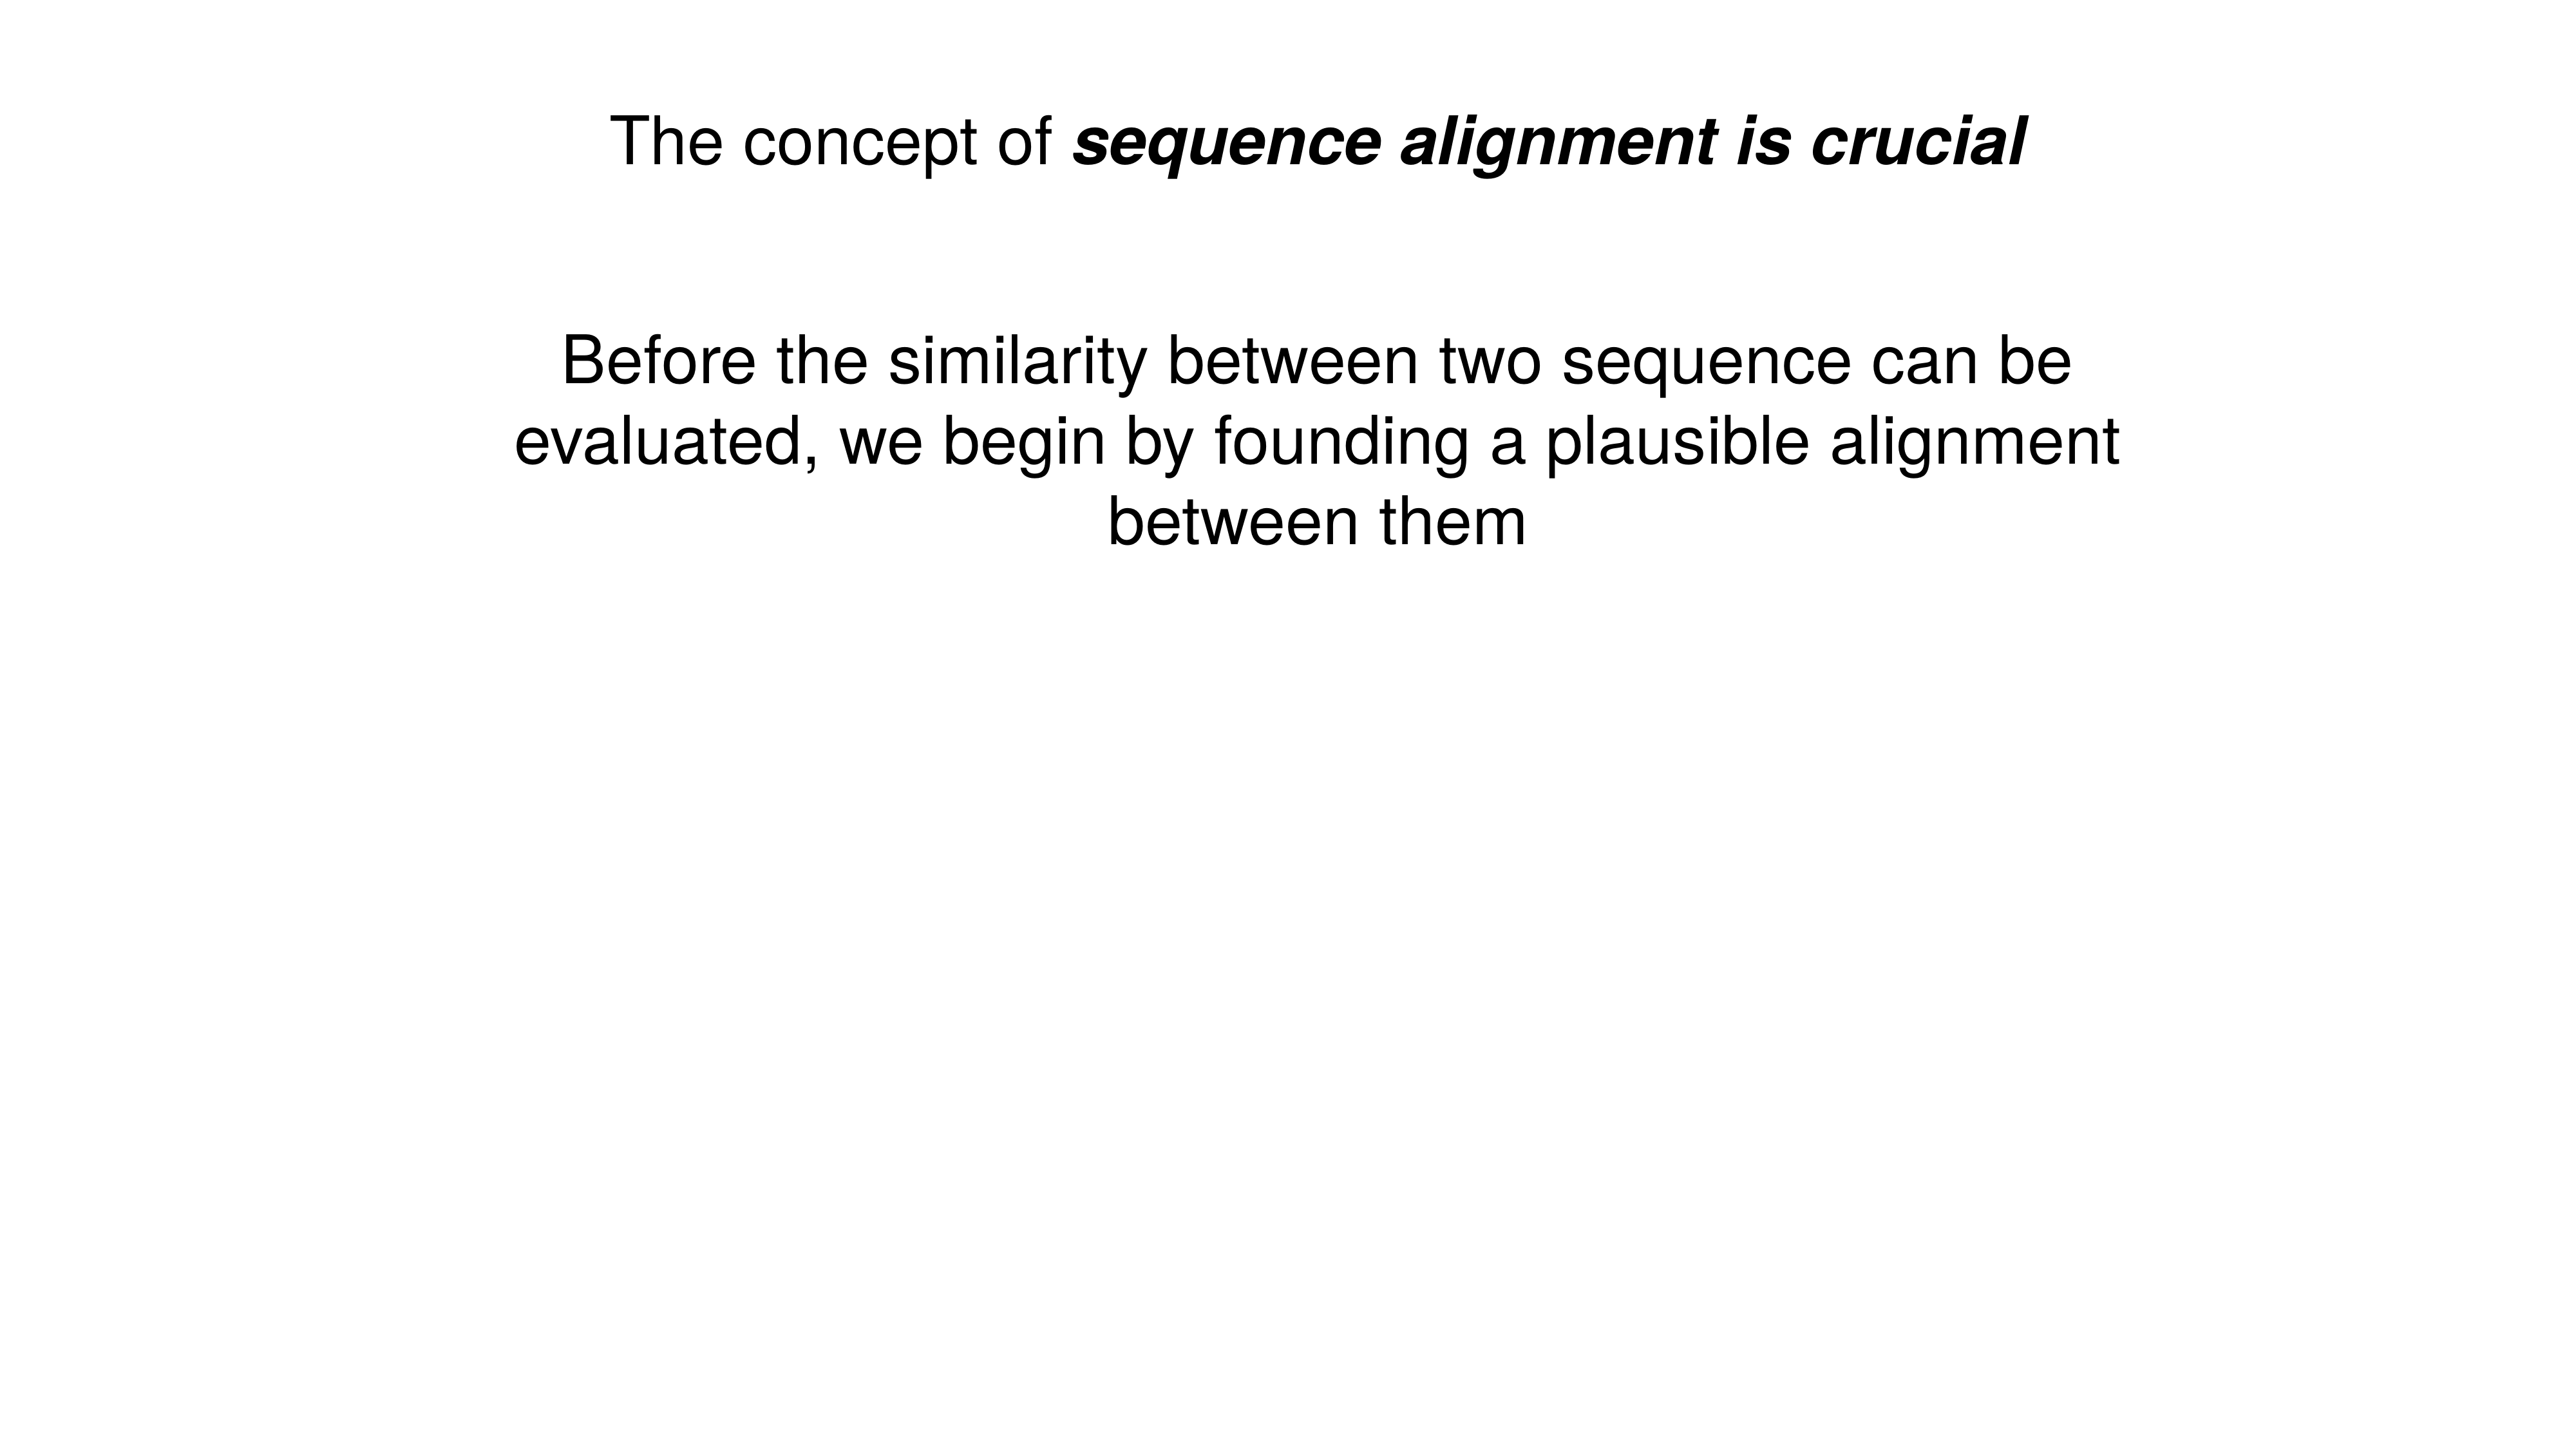

The concept of sequence alignment is crucial
Before the similarity between two sequence can be evaluated, we begin by founding a plausible alignment between them